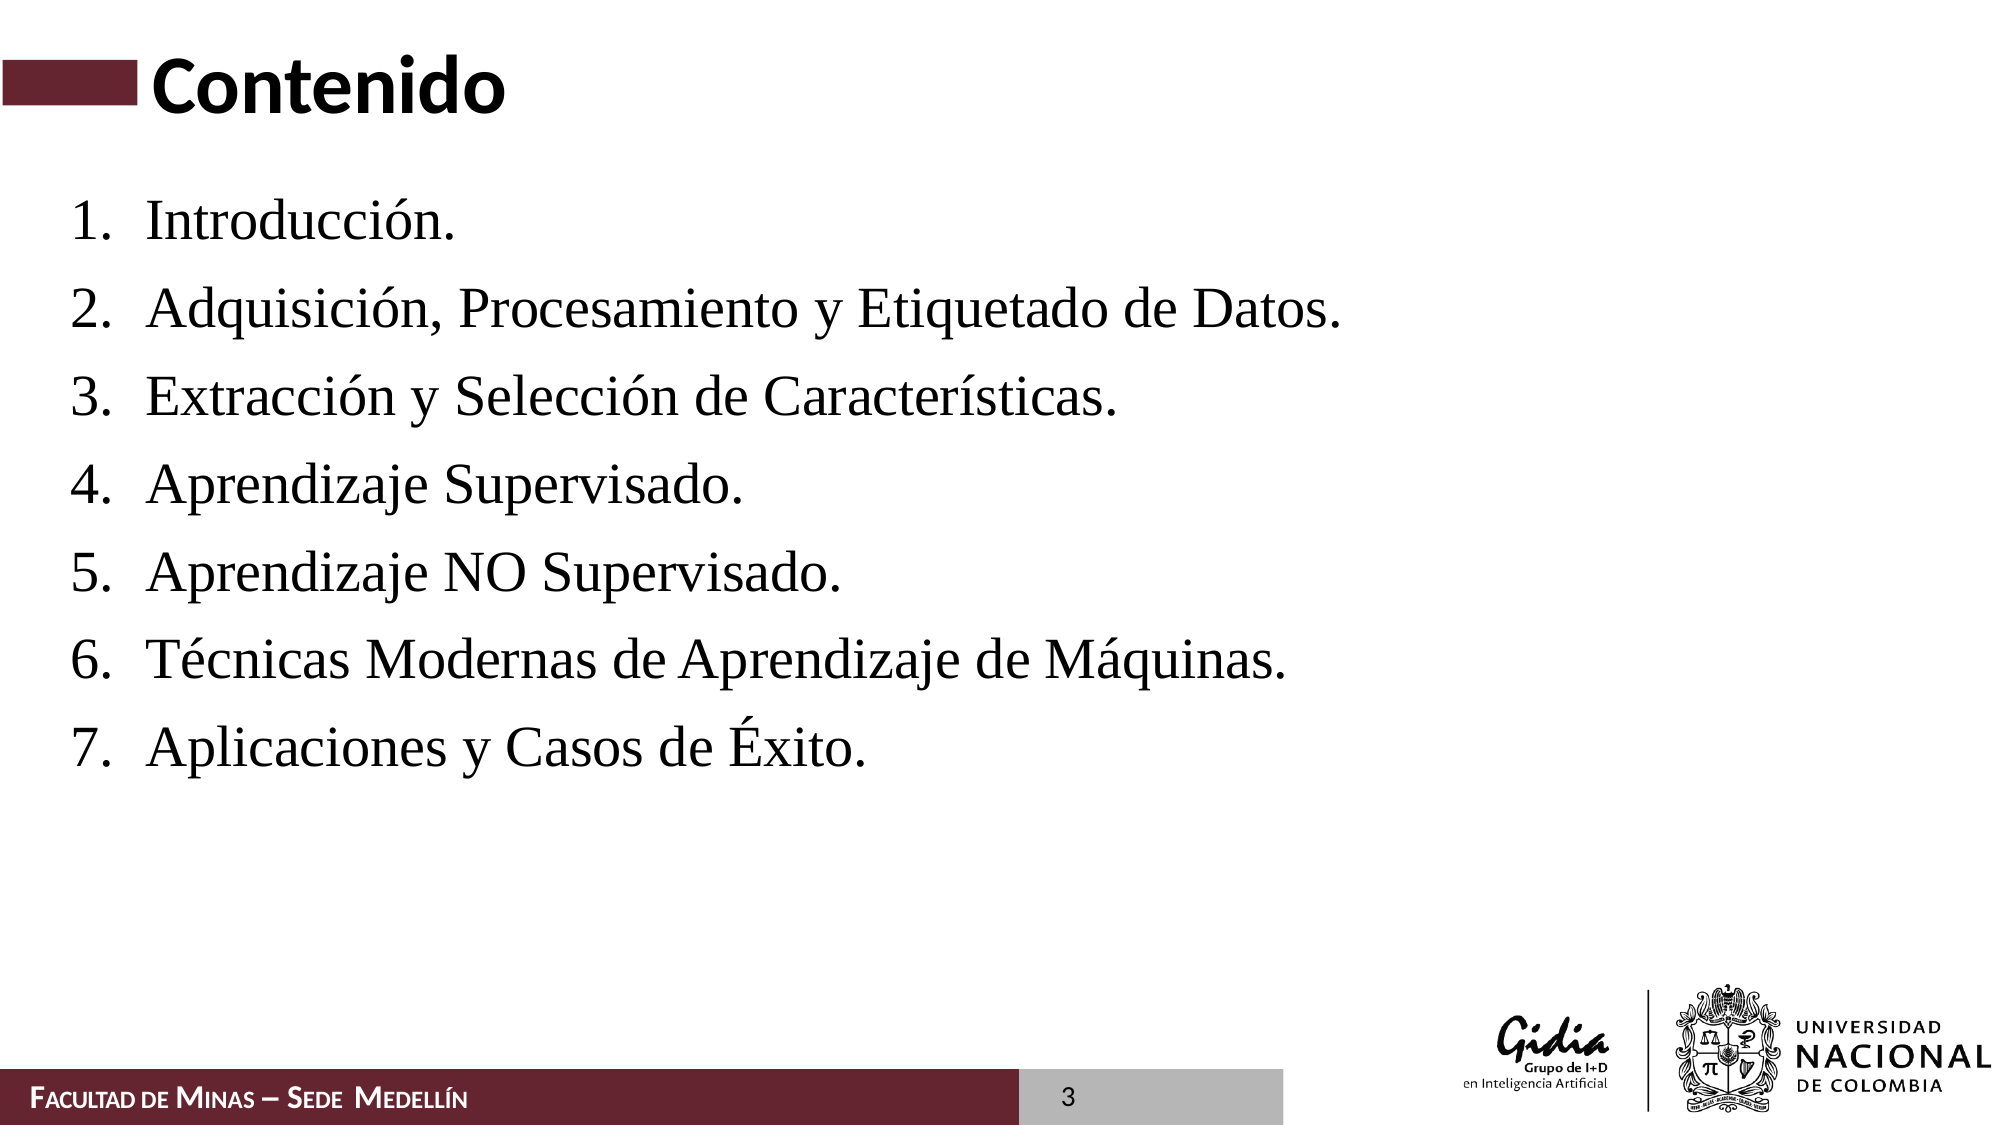

# Contenido
Introducción.
Adquisición, Procesamiento y Etiquetado de Datos.
Extracción y Selección de Características.
Aprendizaje Supervisado.
Aprendizaje NO Supervisado.
Técnicas Modernas de Aprendizaje de Máquinas.
Aplicaciones y Casos de Éxito.
3